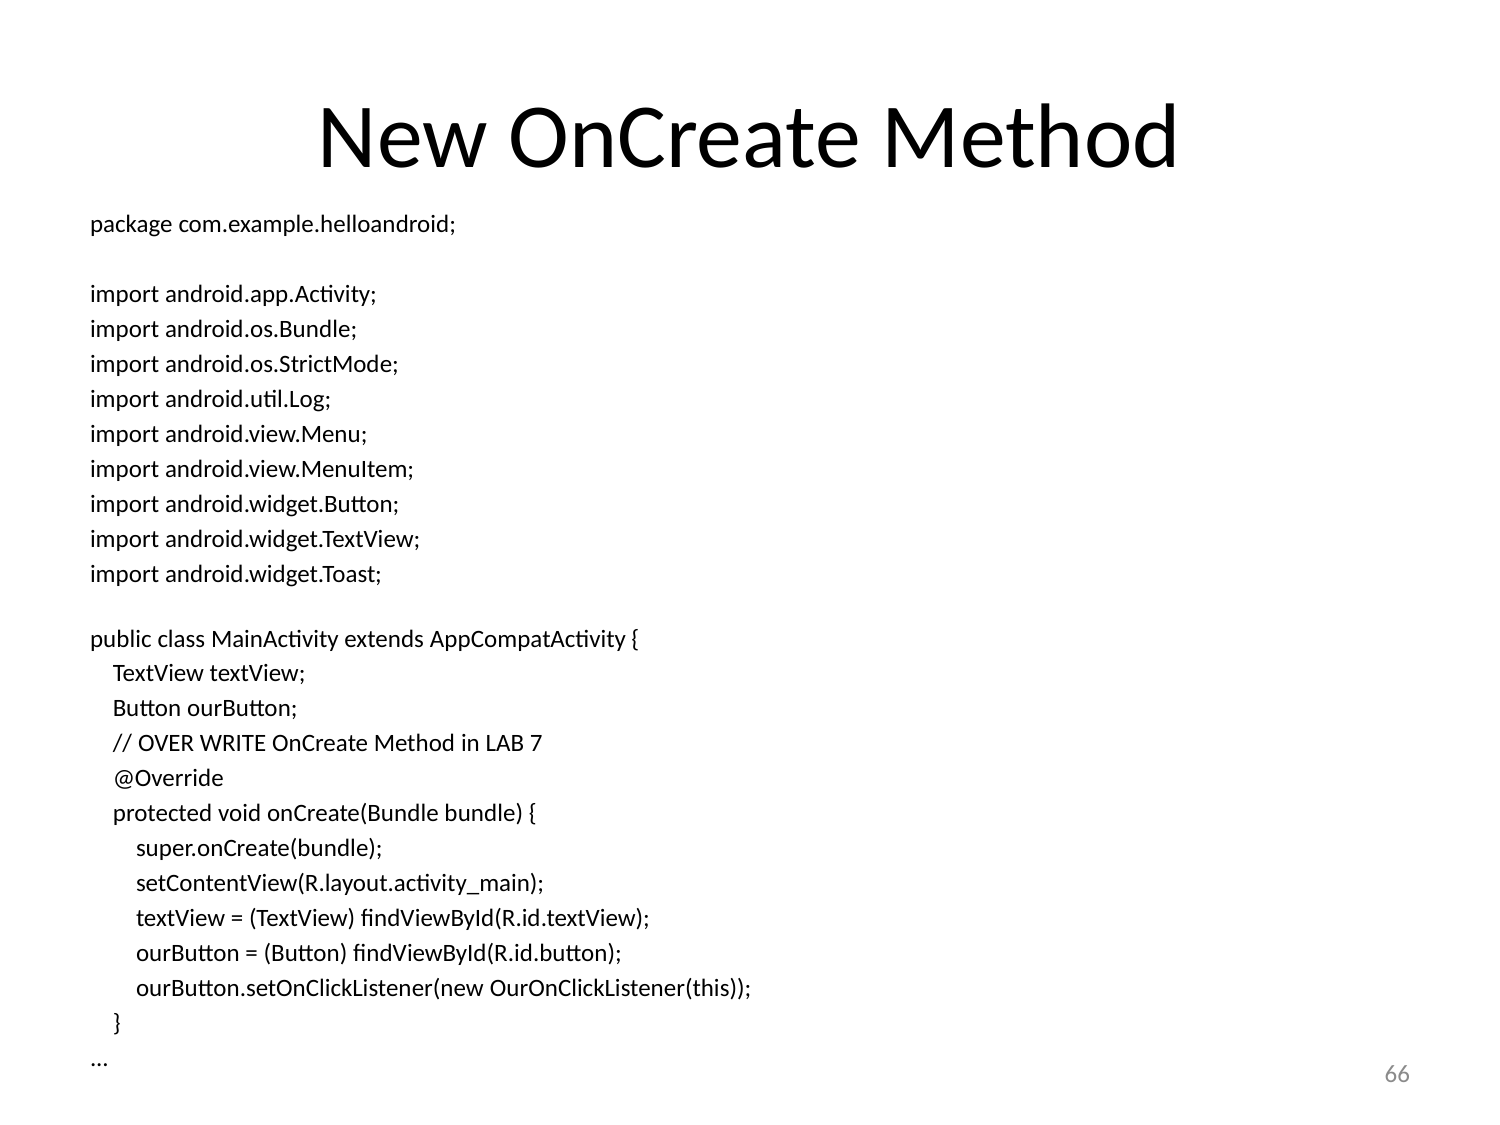

# New OnCreate Method
package com.example.helloandroid;

import android.app.Activity;
import android.os.Bundle;
import android.os.StrictMode;
import android.util.Log;
import android.view.Menu;
import android.view.MenuItem;
import android.widget.Button;
import android.widget.TextView;
import android.widget.Toast;
public class MainActivity extends AppCompatActivity {
    TextView textView;
    Button ourButton;
    // OVER WRITE OnCreate Method in LAB 7
    @Override
    protected void onCreate(Bundle bundle) {
        super.onCreate(bundle);
        setContentView(R.layout.activity_main);
        textView = (TextView) findViewById(R.id.textView);
        ourButton = (Button) findViewById(R.id.button);
        ourButton.setOnClickListener(new OurOnClickListener(this));
    }
...
66